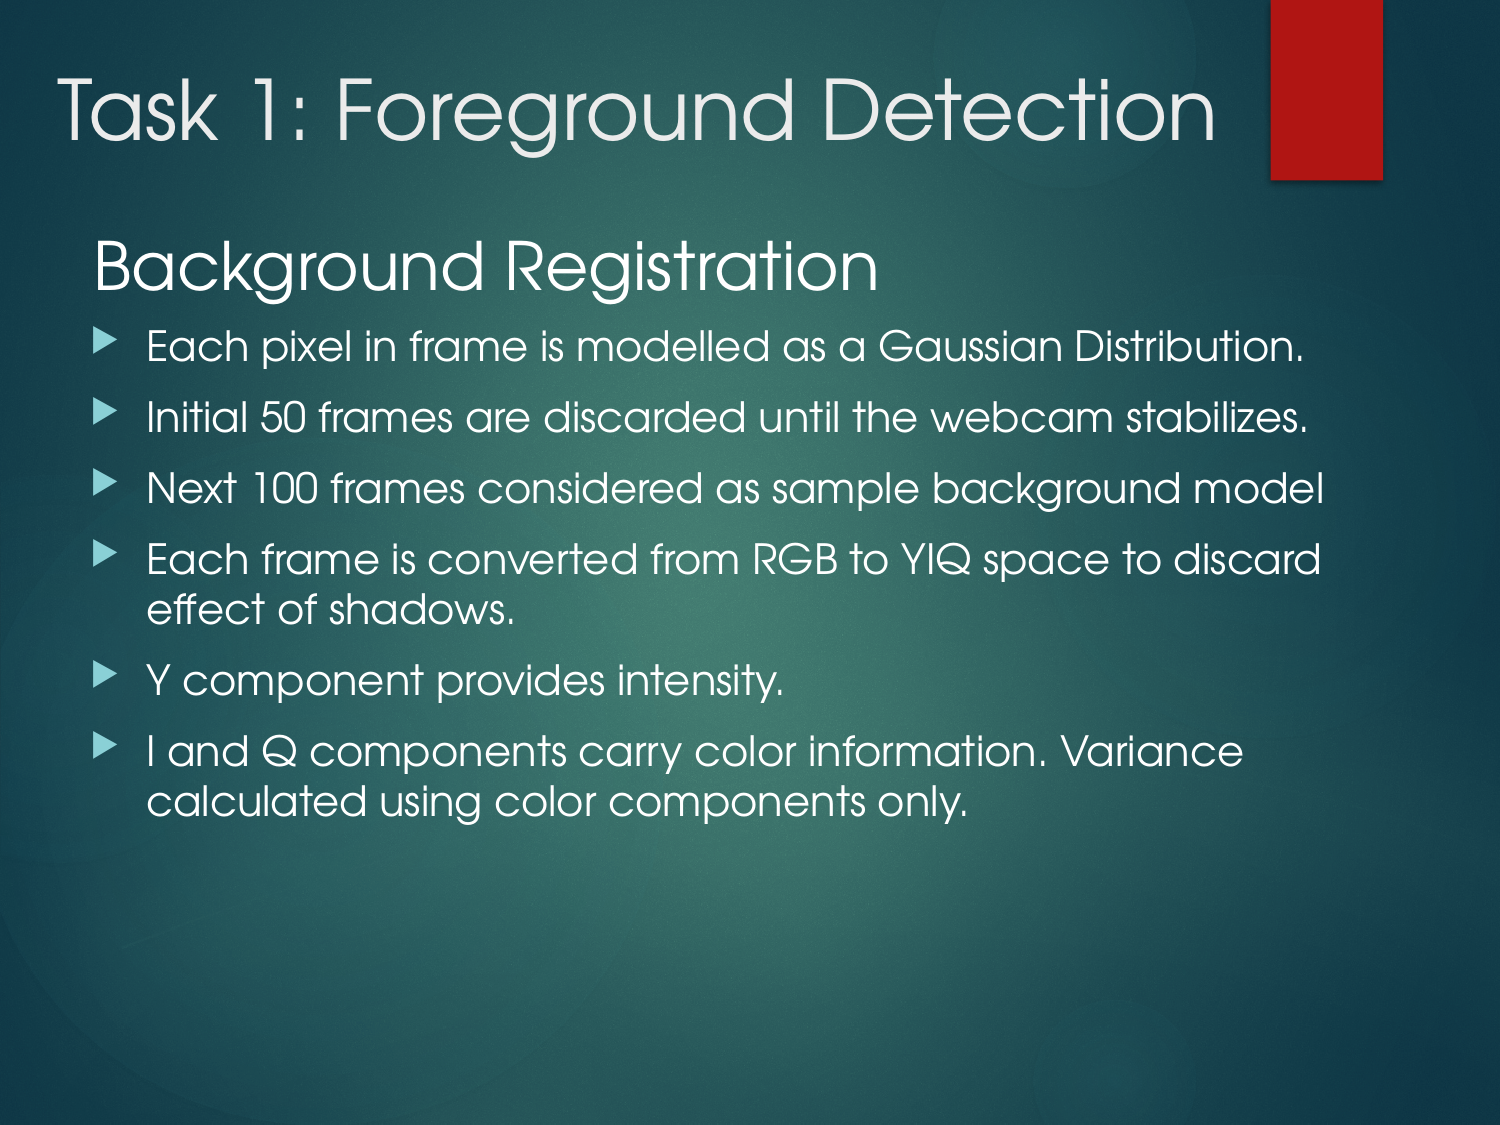

Task 1: Foreground Detection
Background Registration
Each pixel in frame is modelled as a Gaussian Distribution.
Initial 50 frames are discarded until the webcam stabilizes.
Next 100 frames considered as sample background model
Each frame is converted from RGB to YIQ space to discard effect of shadows.
Y component provides intensity.
I and Q components carry color information. Variance calculated using color components only.